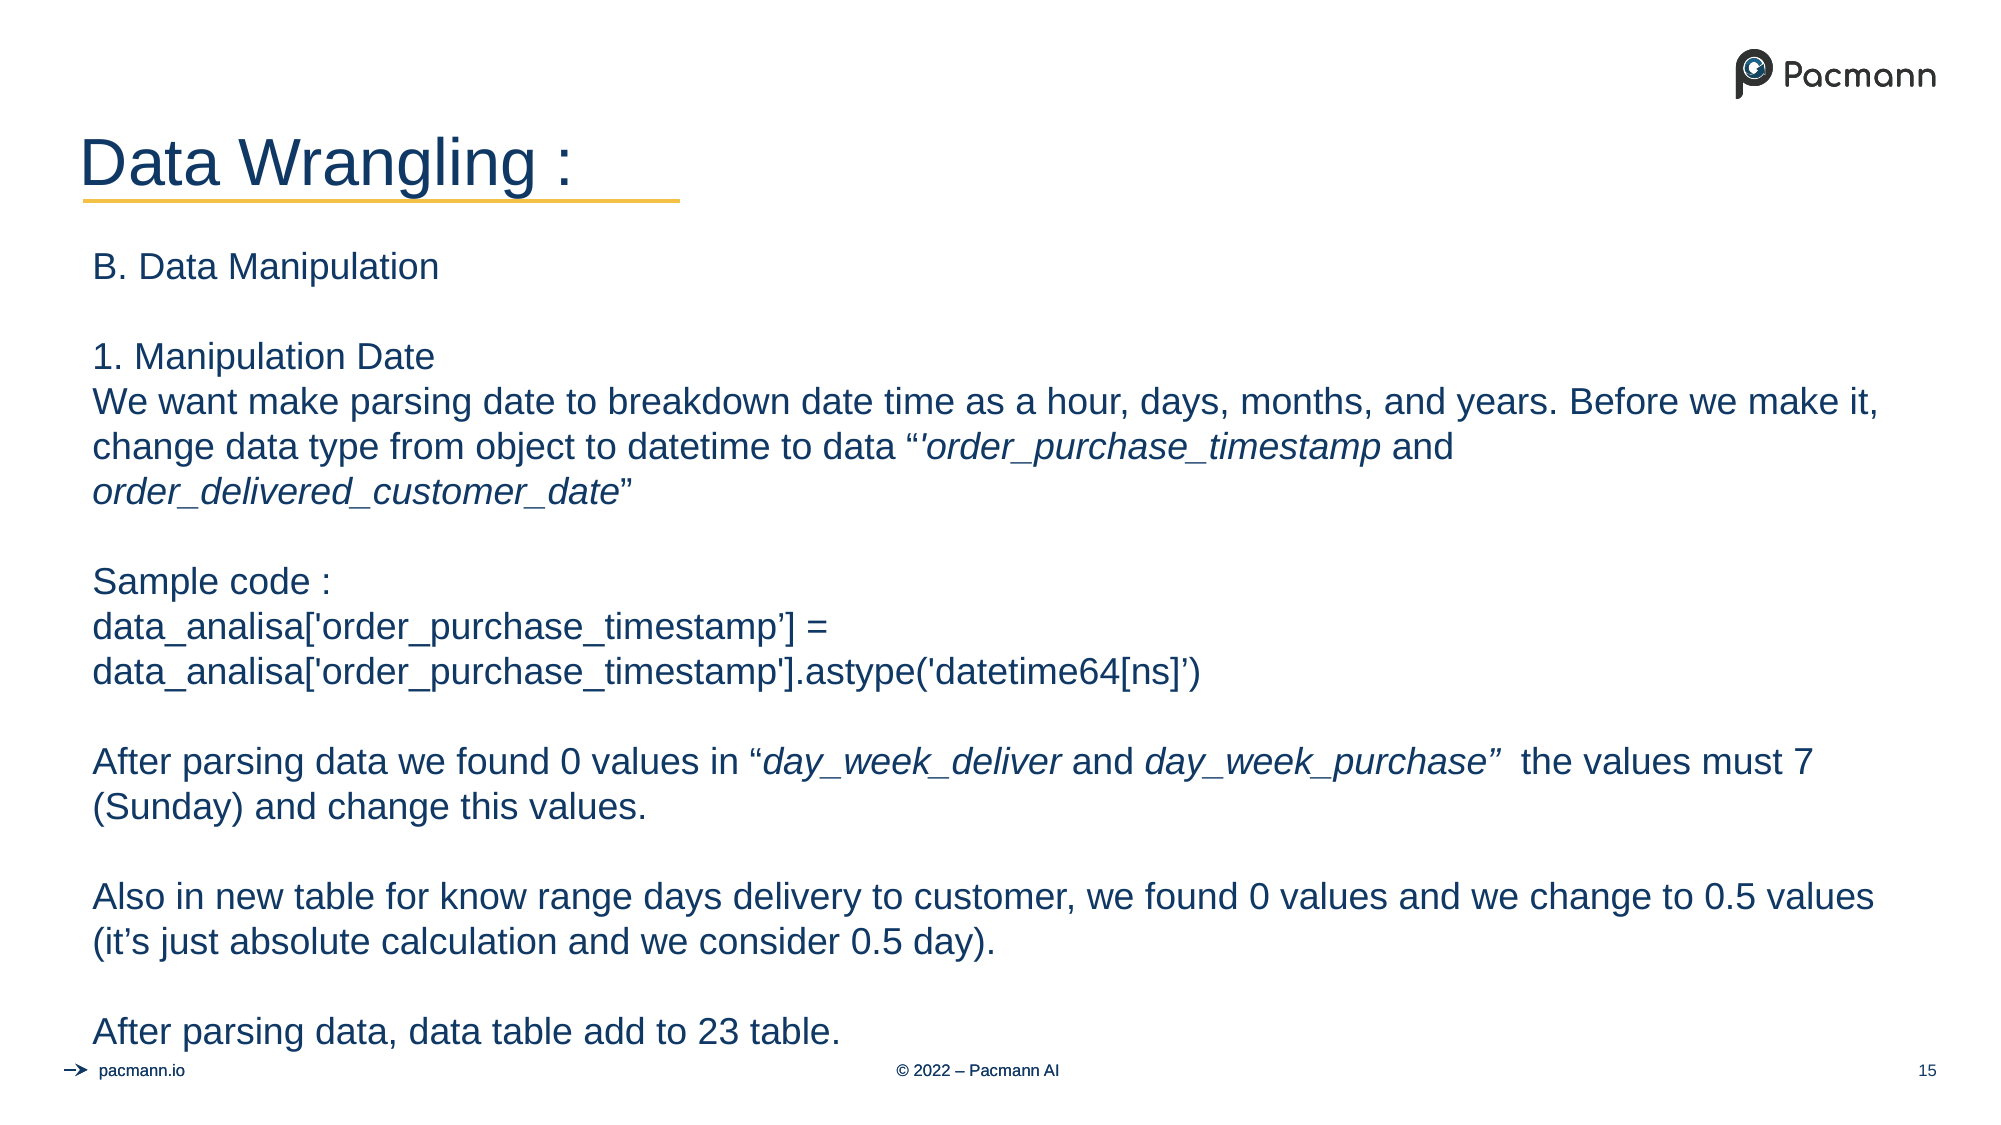

# Data Wrangling :
B. Data Manipulation

1. Manipulation Date
We want make parsing date to breakdown date time as a hour, days, months, and years. Before we make it, change data type from object to datetime to data “'order_purchase_timestamp and order_delivered_customer_date”

Sample code :
data_analisa['order_purchase_timestamp’] = data_analisa['order_purchase_timestamp'].astype('datetime64[ns]’)

After parsing data we found 0 values in “day_week_deliver and day_week_purchase”  the values must 7 (Sunday) and change this values.

Also in new table for know range days delivery to customer, we found 0 values and we change to 0.5 values (it’s just absolute calculation and we consider 0.5 day).

After parsing data, data table add to 23 table.